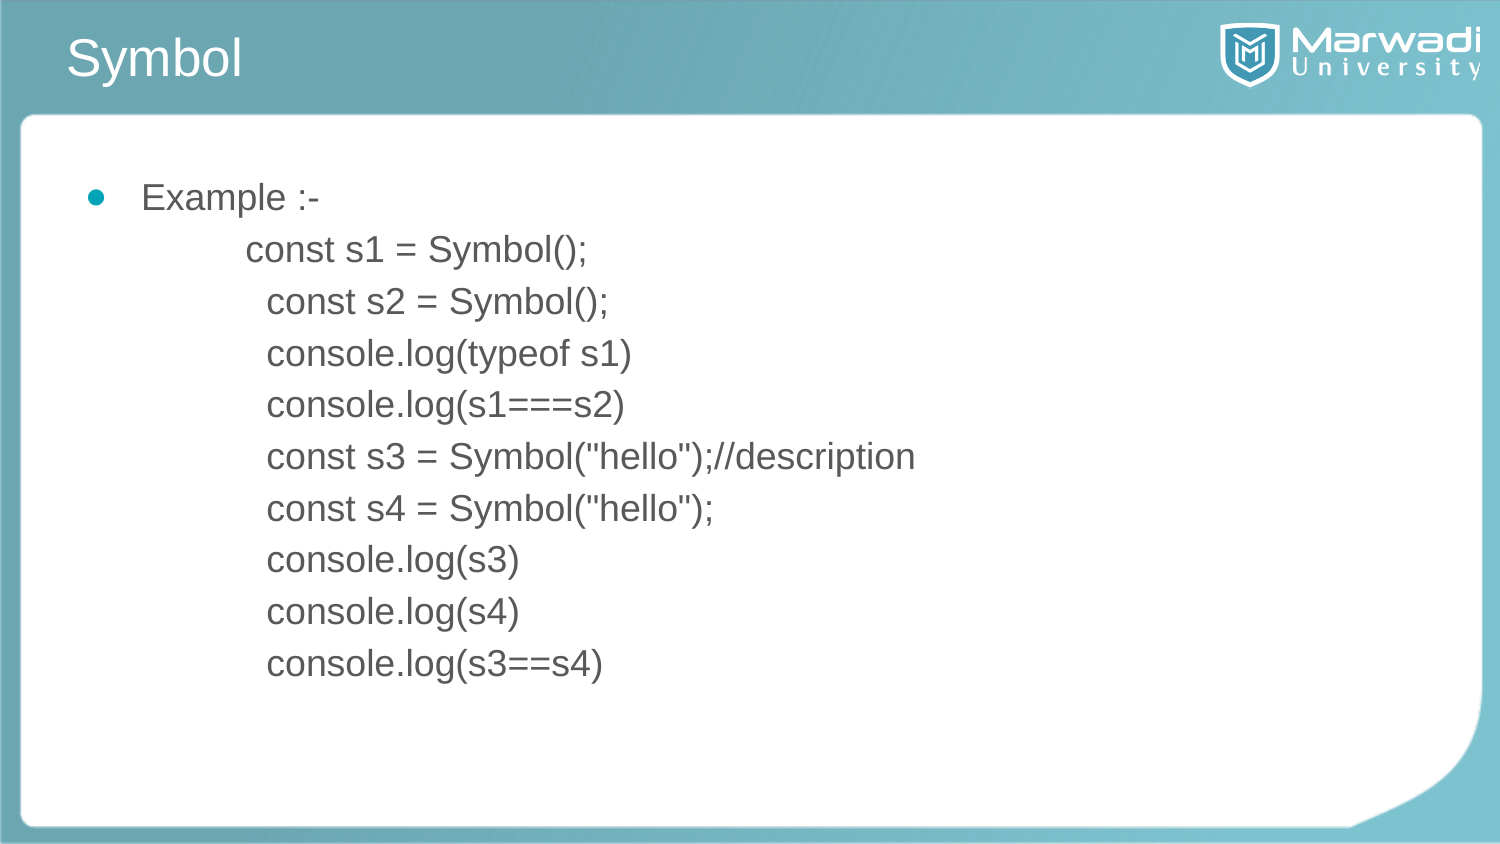

# Symbol
Example :-
 const s1 = Symbol();
   const s2 = Symbol();
   console.log(typeof s1)
   console.log(s1===s2)
   const s3 = Symbol("hello");//description
   const s4 = Symbol("hello");
   console.log(s3)
   console.log(s4)
   console.log(s3==s4)